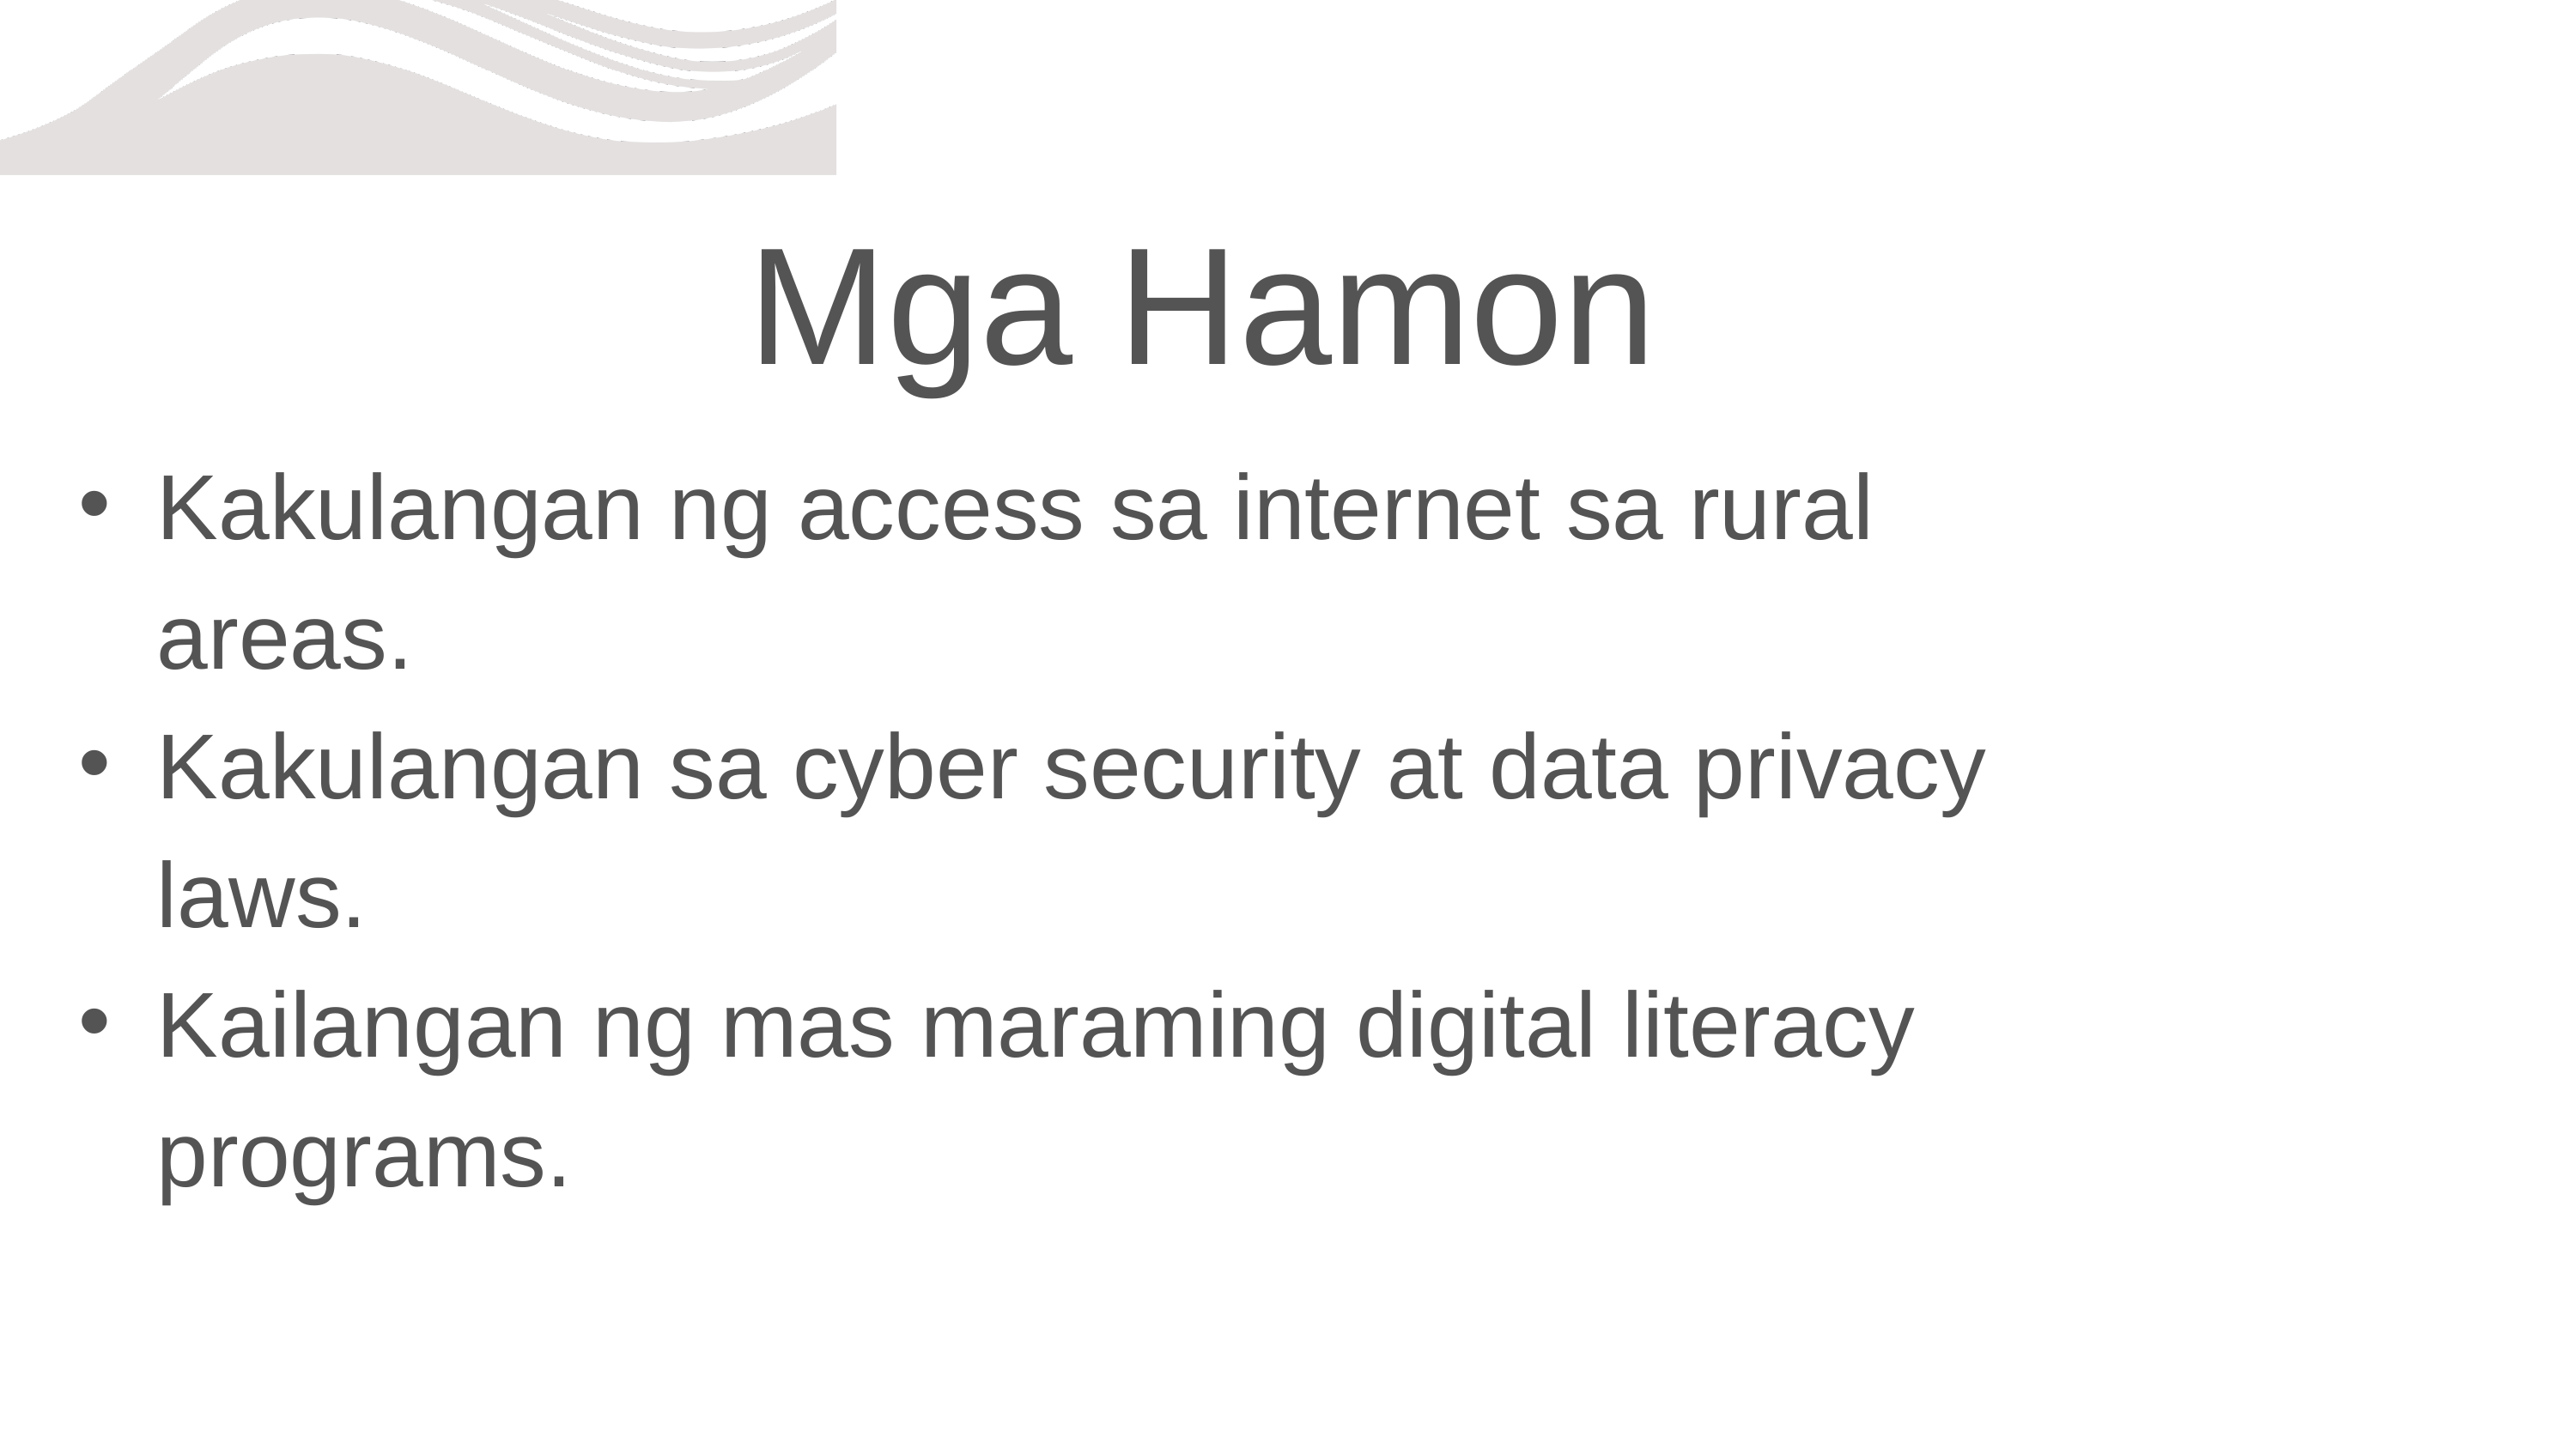

Mga Hamon
Kakulangan ng access sa internet sa rural areas.
Kakulangan sa cyber security at data privacy laws.
Kailangan ng mas maraming digital literacy programs.